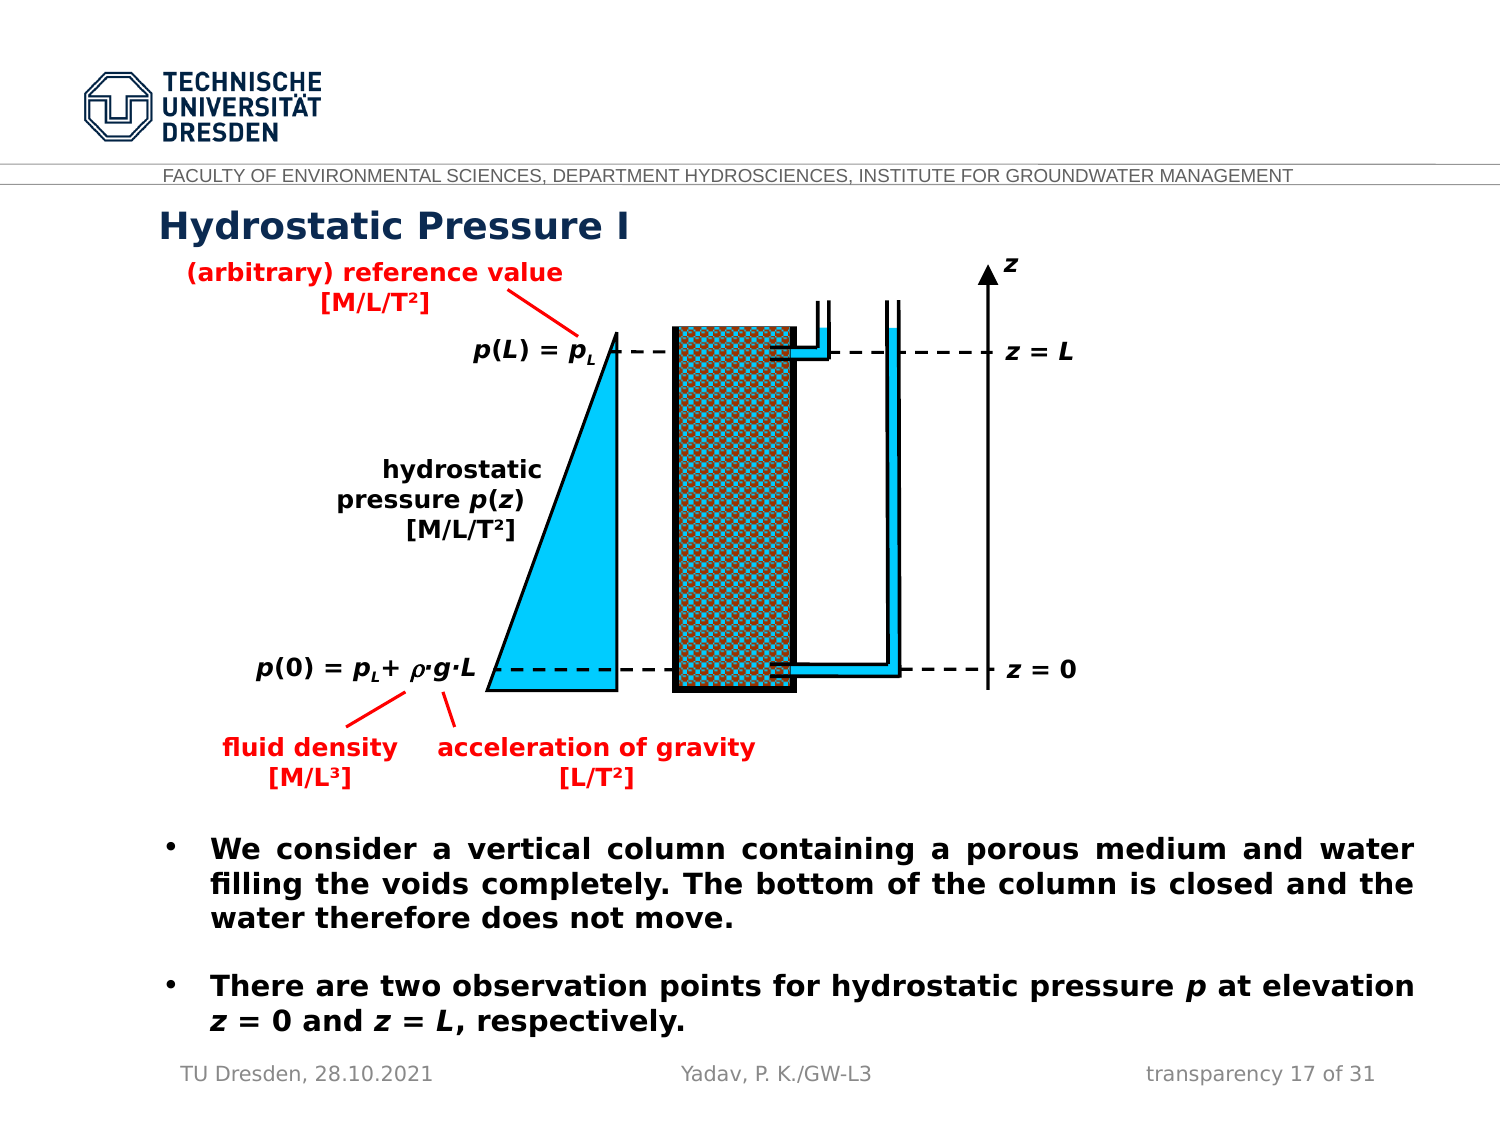

Hydrostatic Pressure I
z

p(L) = pL
z = L

hydrostatic
pressure p(z)
[M/L/T²]
p(0) = pL+ ρ·g·L
z = 0

(arbitrary) reference value
[M/L/T²]

fluid density
[M/L³]

acceleration of gravity
[L/T²]
We consider a vertical column containing a porous medium and water filling the voids completely. The bottom of the column is closed and the water therefore does not move.

There are two observation points for hydrostatic pressure p at elevation z = 0 and z = L, respectively.